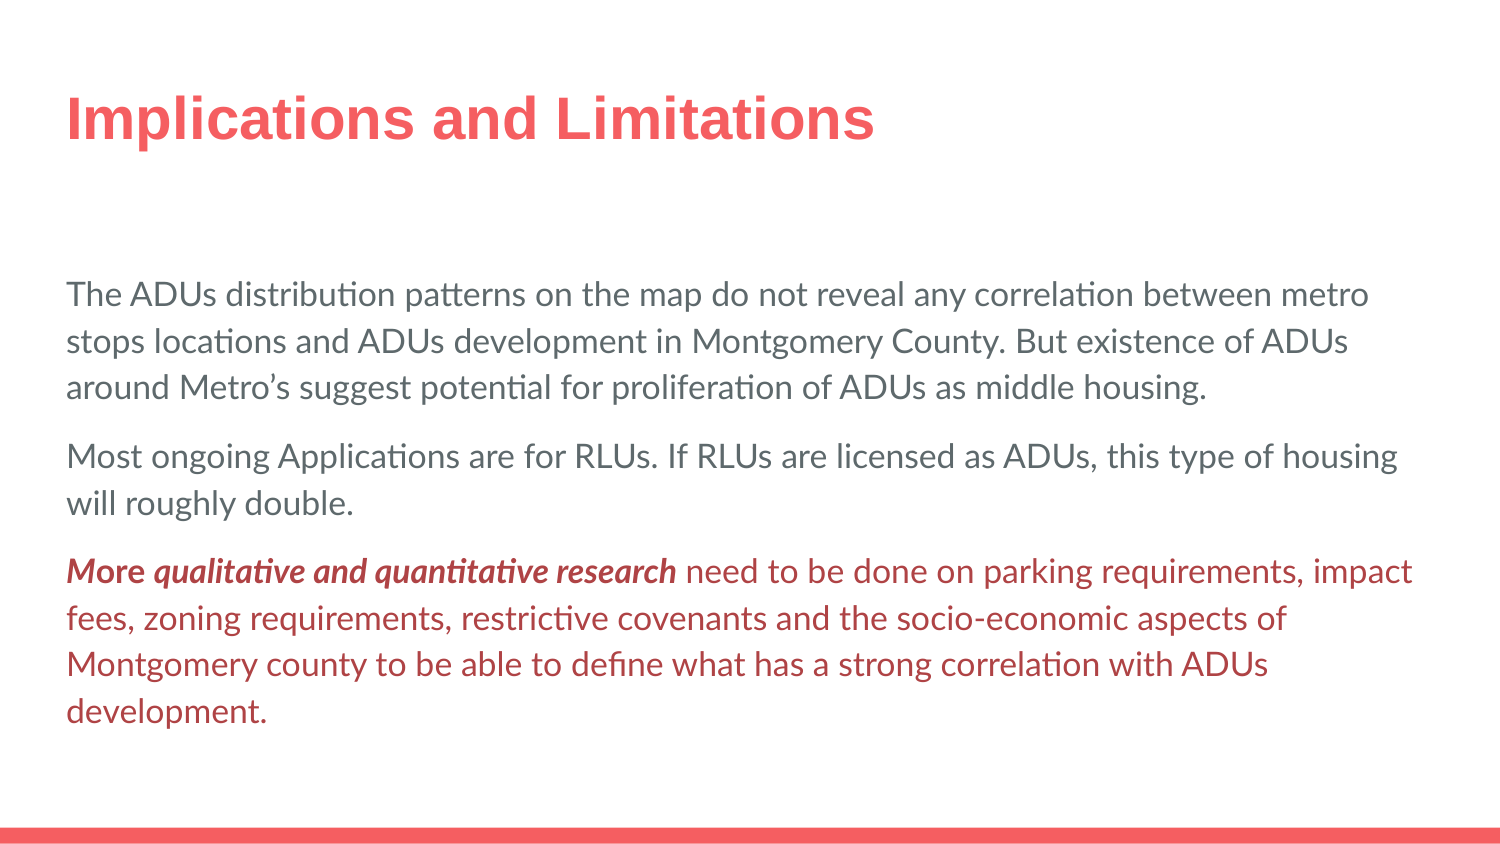

# Implications and Limitations

The ADUs distribution patterns on the map do not reveal any correlation between metro stops locations and ADUs development in Montgomery County. But existence of ADUs around Metro’s suggest potential for proliferation of ADUs as middle housing.
Most ongoing Applications are for RLUs. If RLUs are licensed as ADUs, this type of housing will roughly double.
More qualitative and quantitative research need to be done on parking requirements, impact fees, zoning requirements, restrictive covenants and the socio-economic aspects of Montgomery county to be able to define what has a strong correlation with ADUs development.